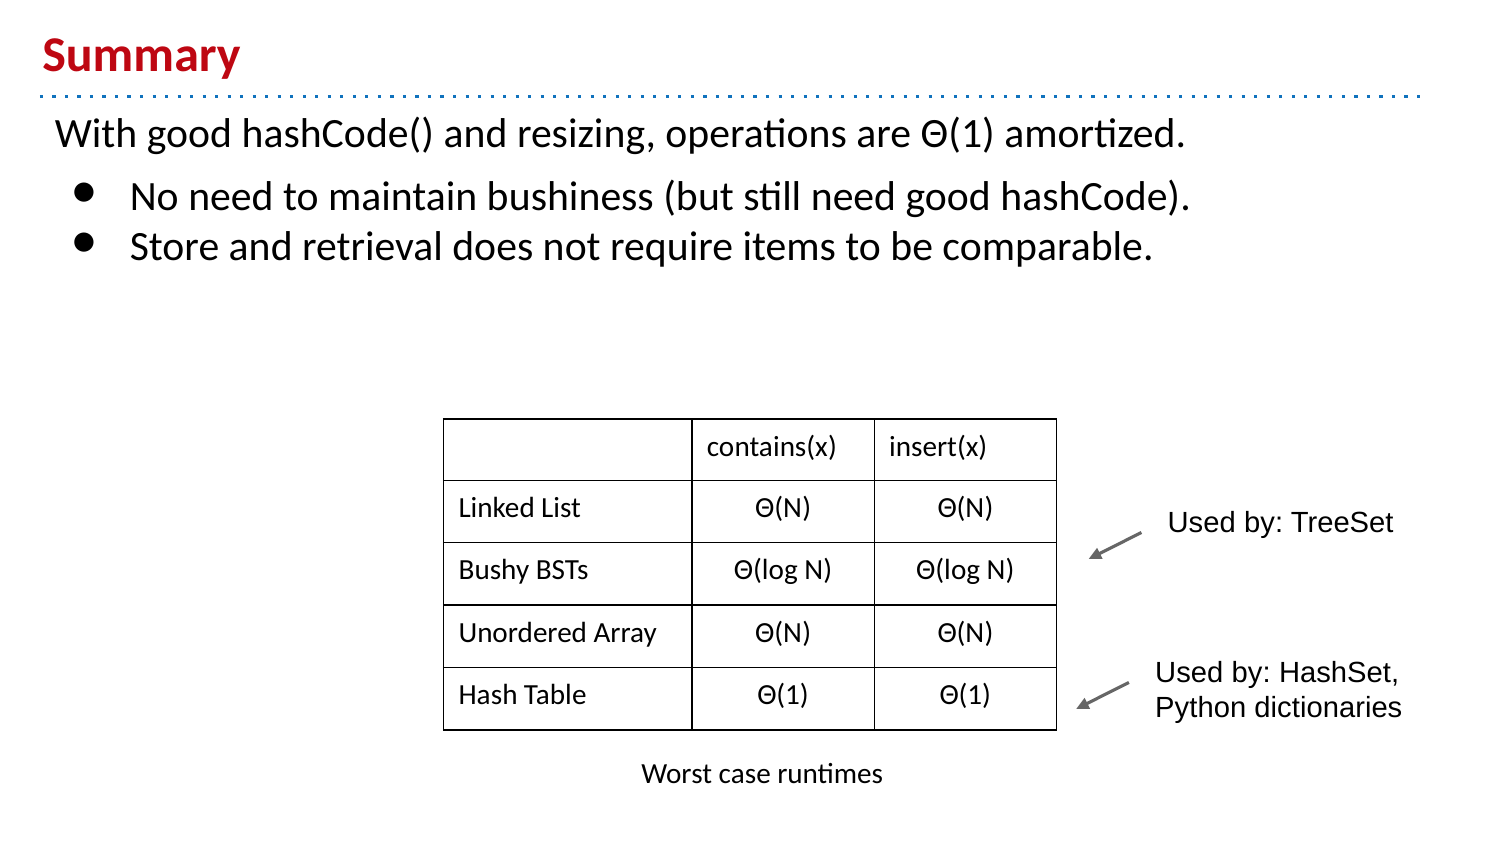

# Summary
With good hashCode() and resizing, operations are Θ(1) amortized.
No need to maintain bushiness (but still need good hashCode).
Store and retrieval does not require items to be comparable.

|  | contains(x) | insert(x) |
| --- | --- | --- |
| Linked List | Θ(N) | Θ(N) |
| Bushy BSTs | Θ(log N) | Θ(log N) |
| Unordered Array | Θ(N) | Θ(N) |
| Hash Table | Θ(1) | Θ(1) |
Used by: TreeSet
Used by: HashSet,
Python dictionaries

Worst case runtimes